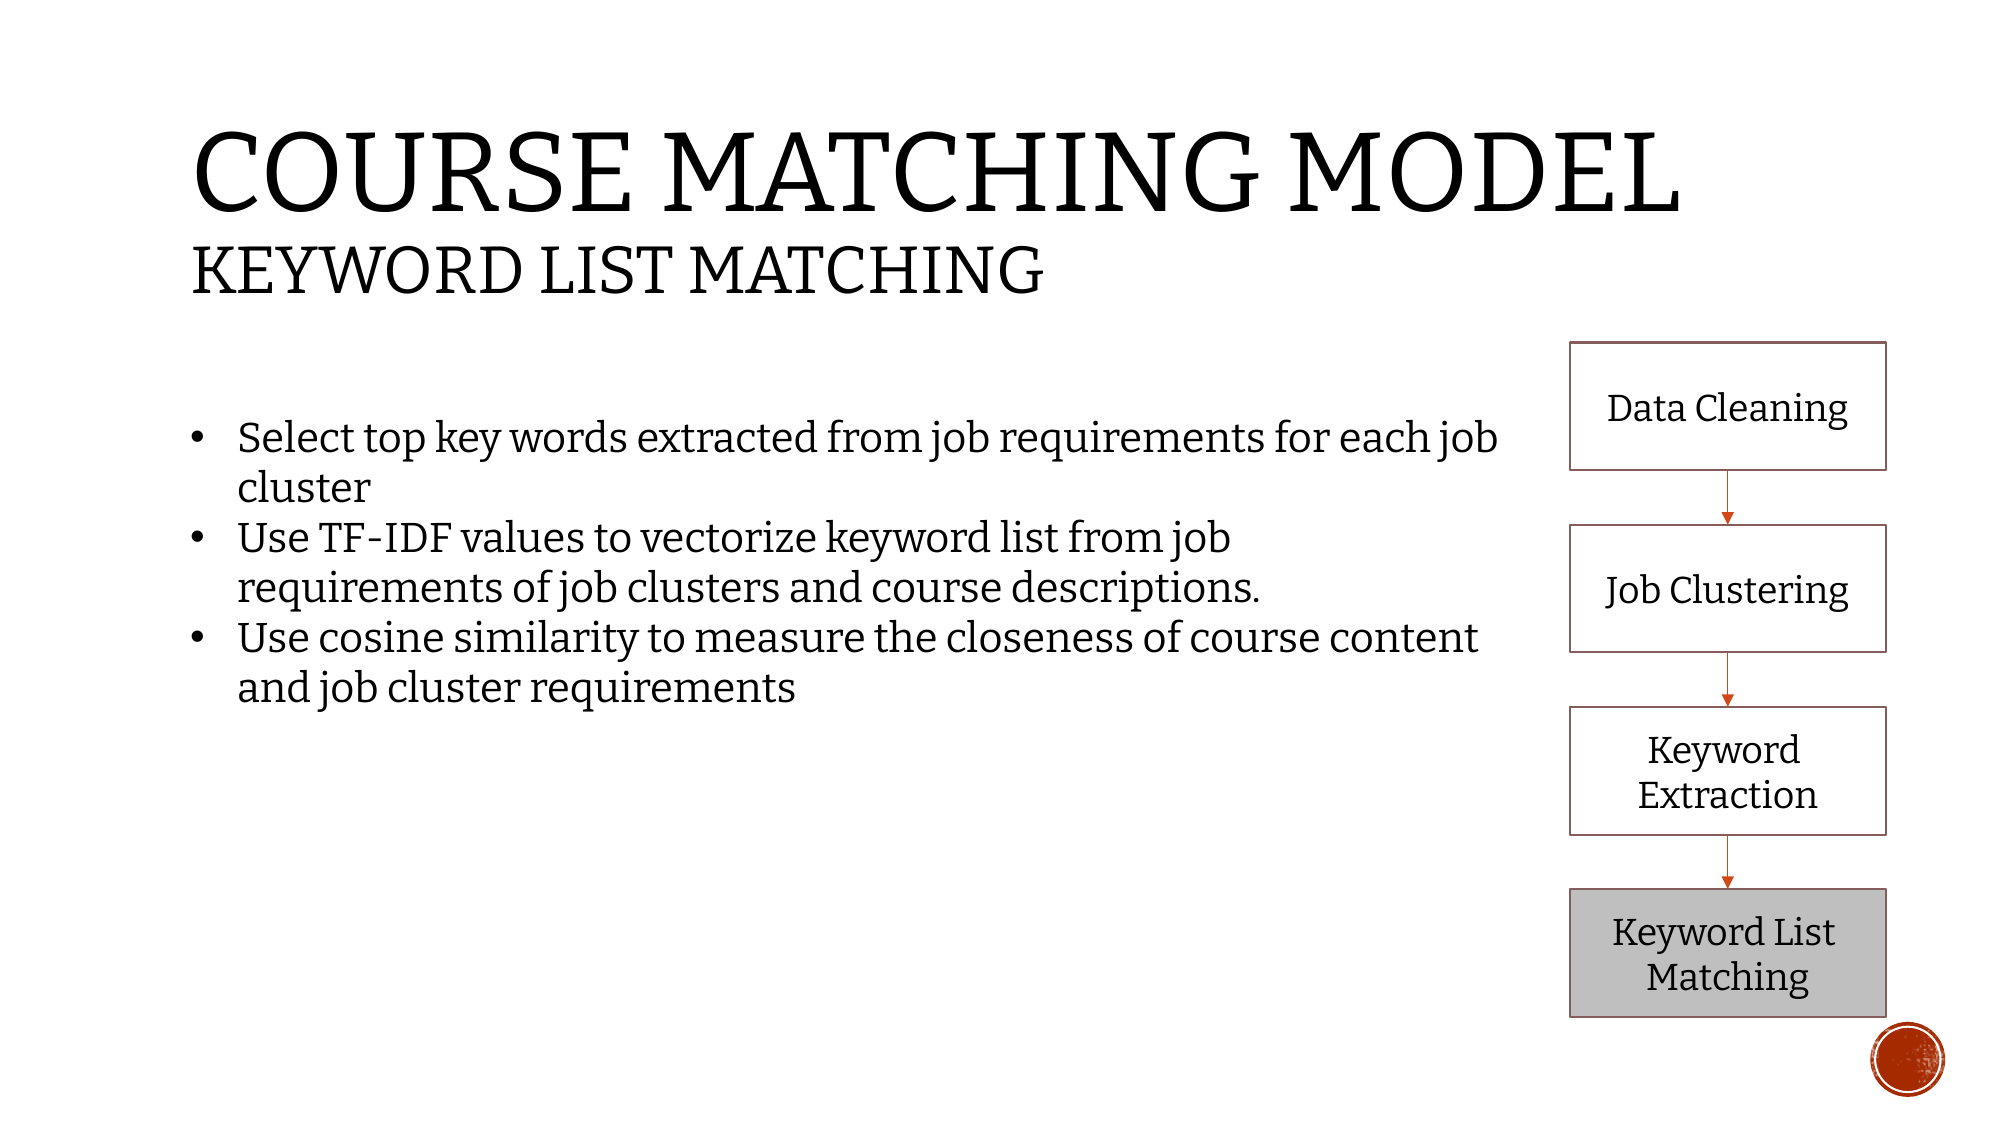

# Course Matching Model Keyword List Matching
Data Cleaning
Select top key words extracted from job requirements for each job cluster
Use TF-IDF values to vectorize keyword list from job requirements of job clusters and course descriptions.
Use cosine similarity to measure the closeness of course content and job cluster requirements
Job Clustering
Keyword  Extraction
Keyword List  Matching